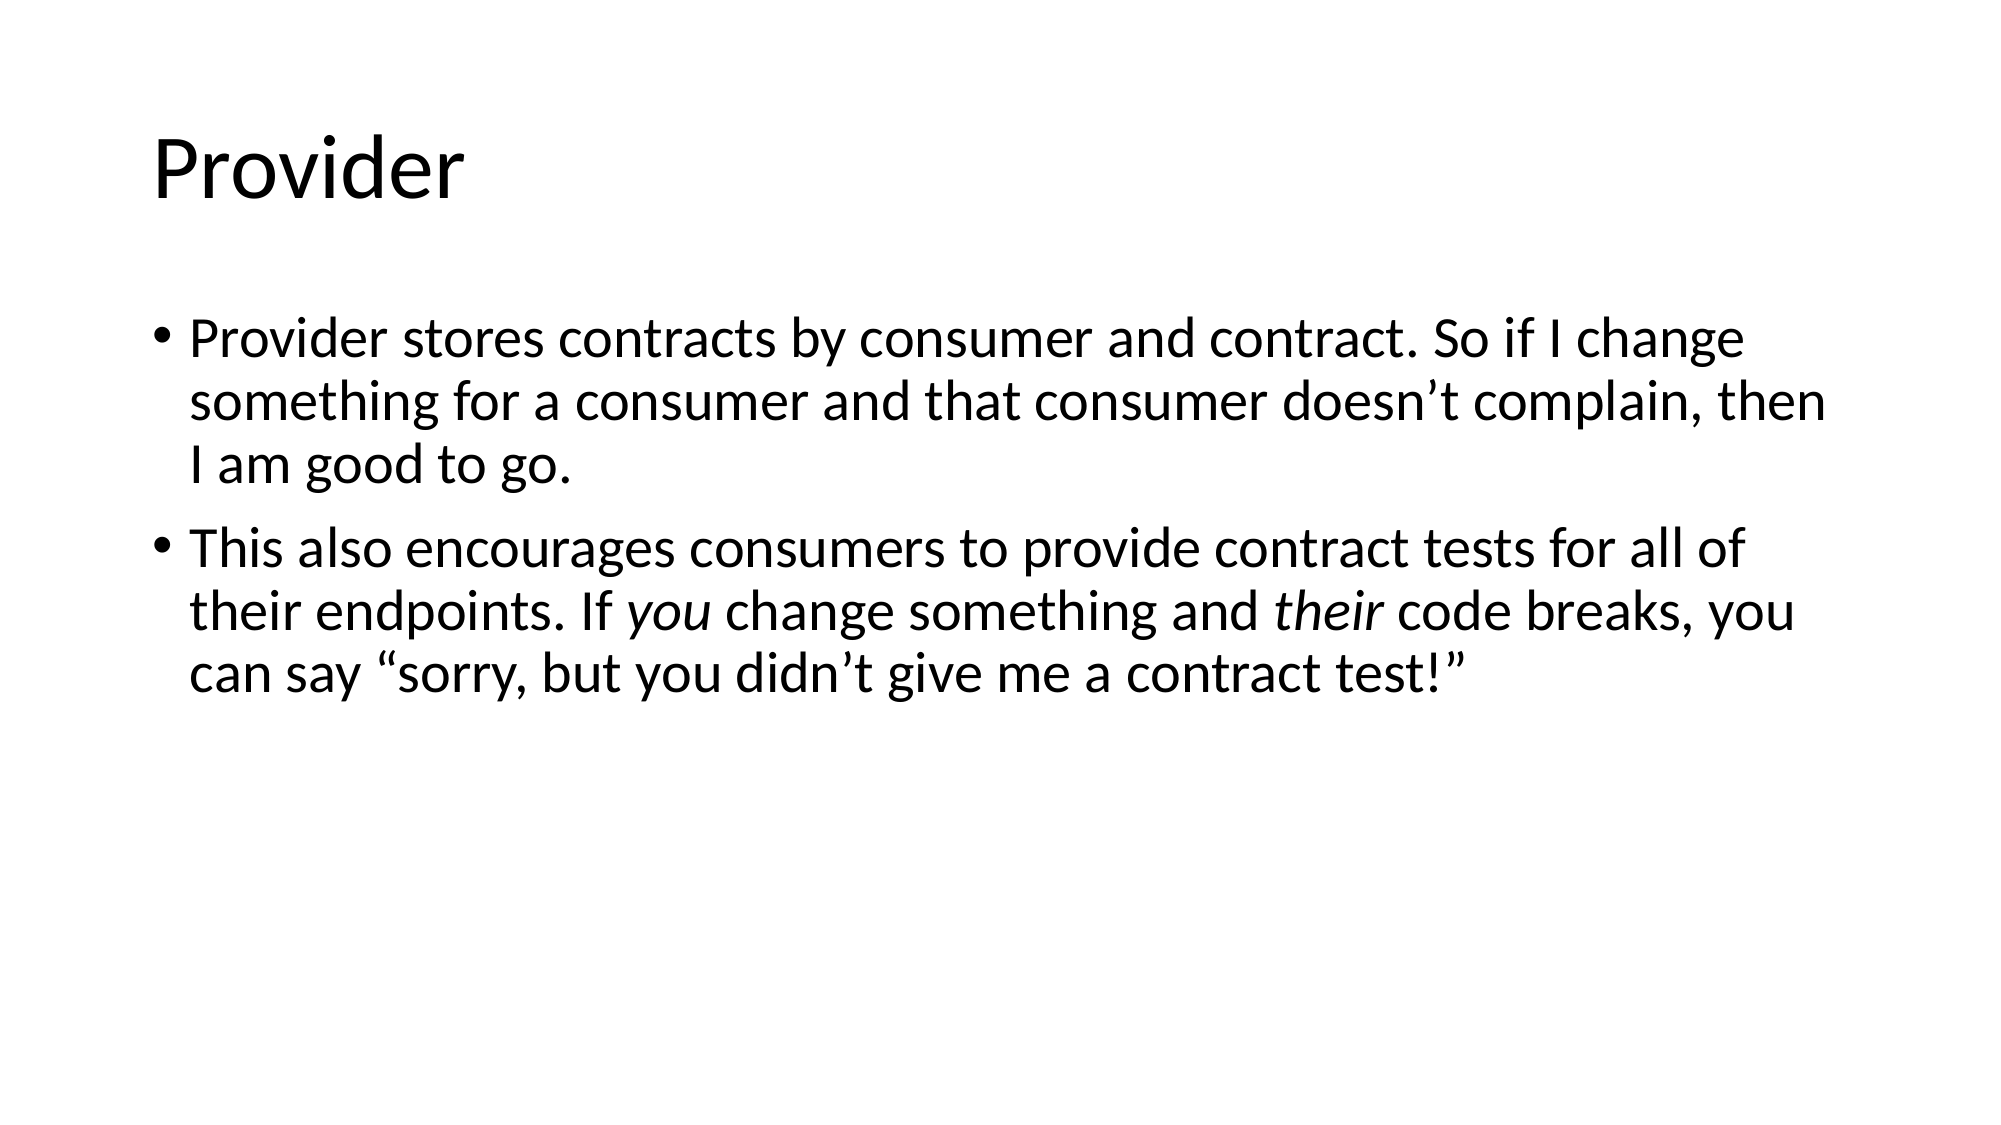

# Provider
Provider stores contracts by consumer and contract. So if I change something for a consumer and that consumer doesn’t complain, then I am good to go.
This also encourages consumers to provide contract tests for all of their endpoints. If you change something and their code breaks, you can say “sorry, but you didn’t give me a contract test!”